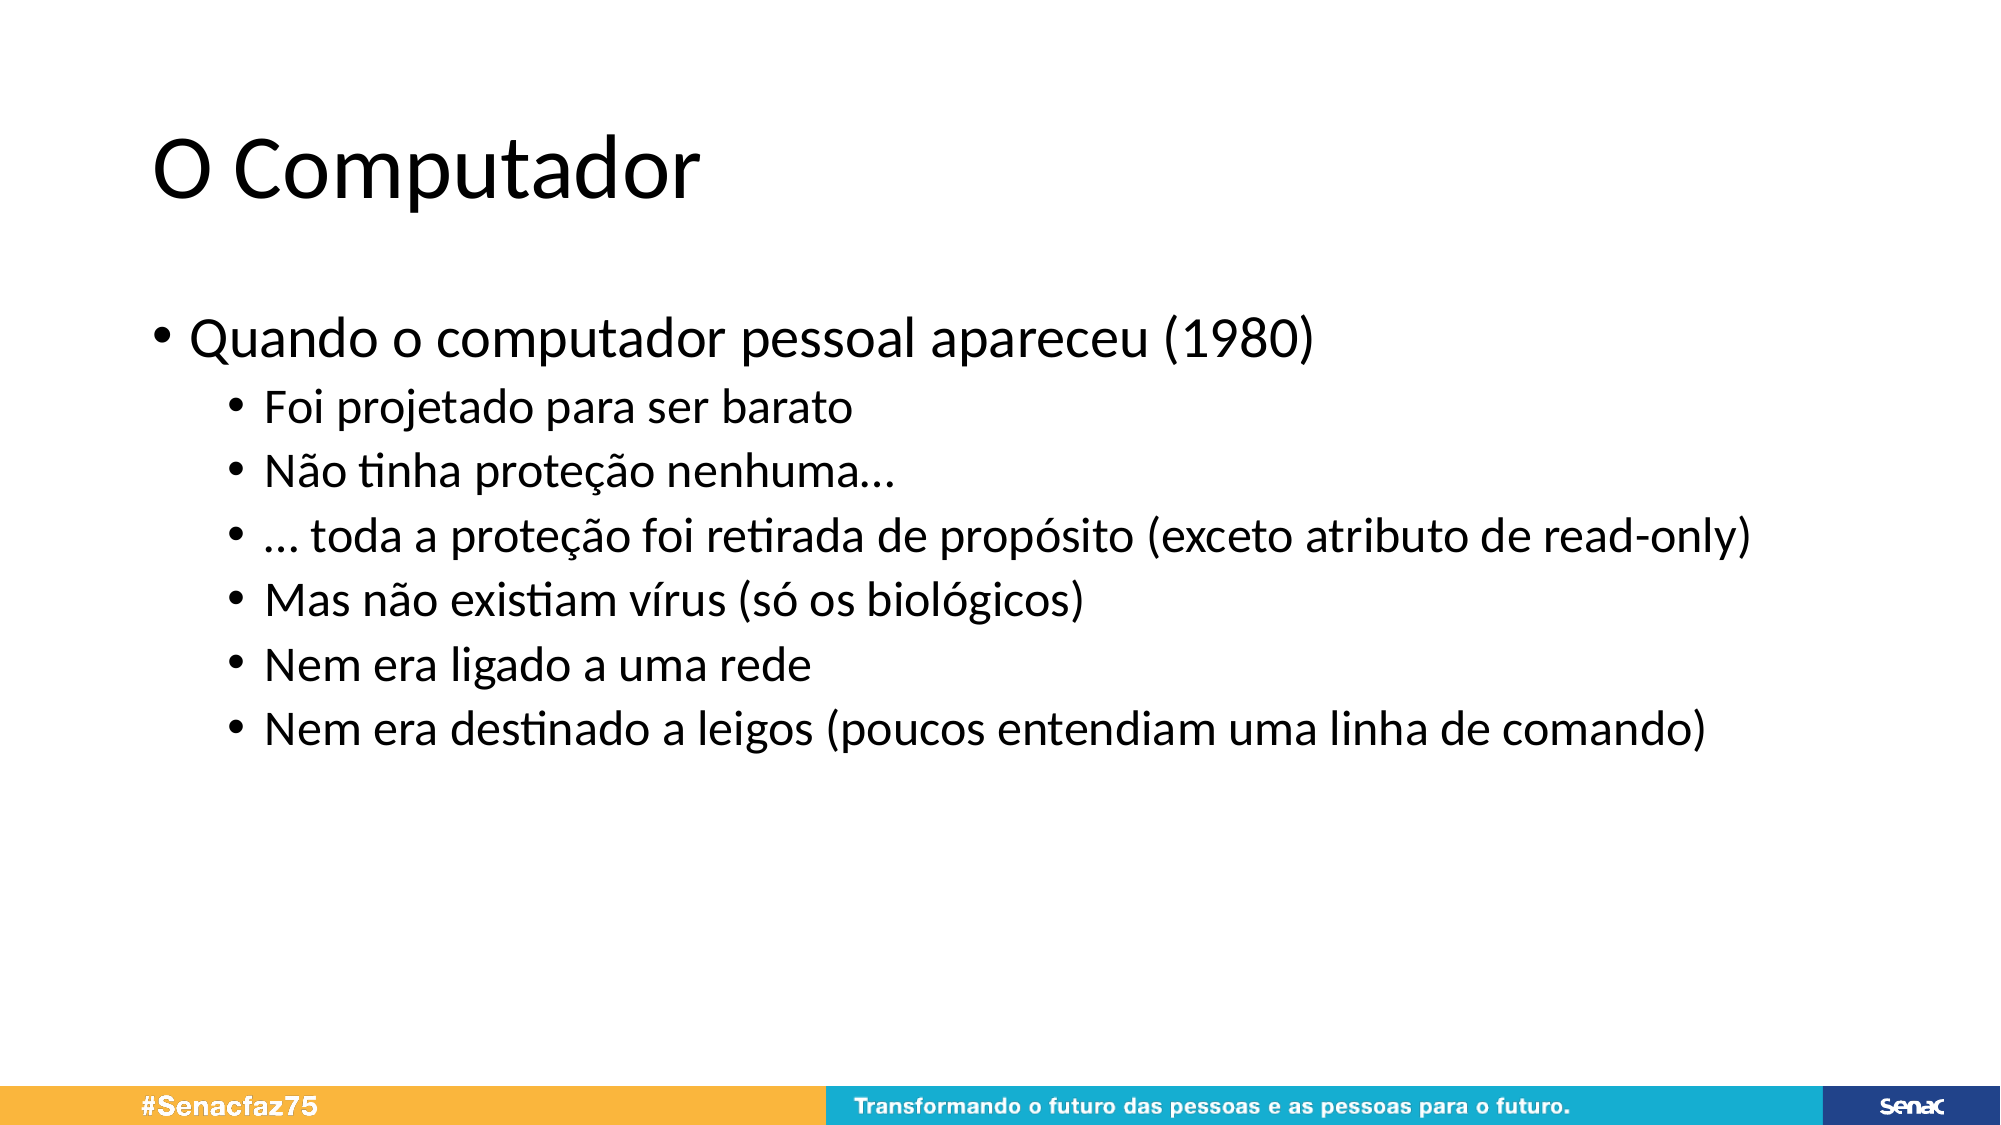

# O Computador
Quando o computador pessoal apareceu (1980)
Foi projetado para ser barato
Não tinha proteção nenhuma…
… toda a proteção foi retirada de propósito (exceto atributo de read-only)
Mas não existiam vírus (só os biológicos)
Nem era ligado a uma rede
Nem era destinado a leigos (poucos entendiam uma linha de comando)